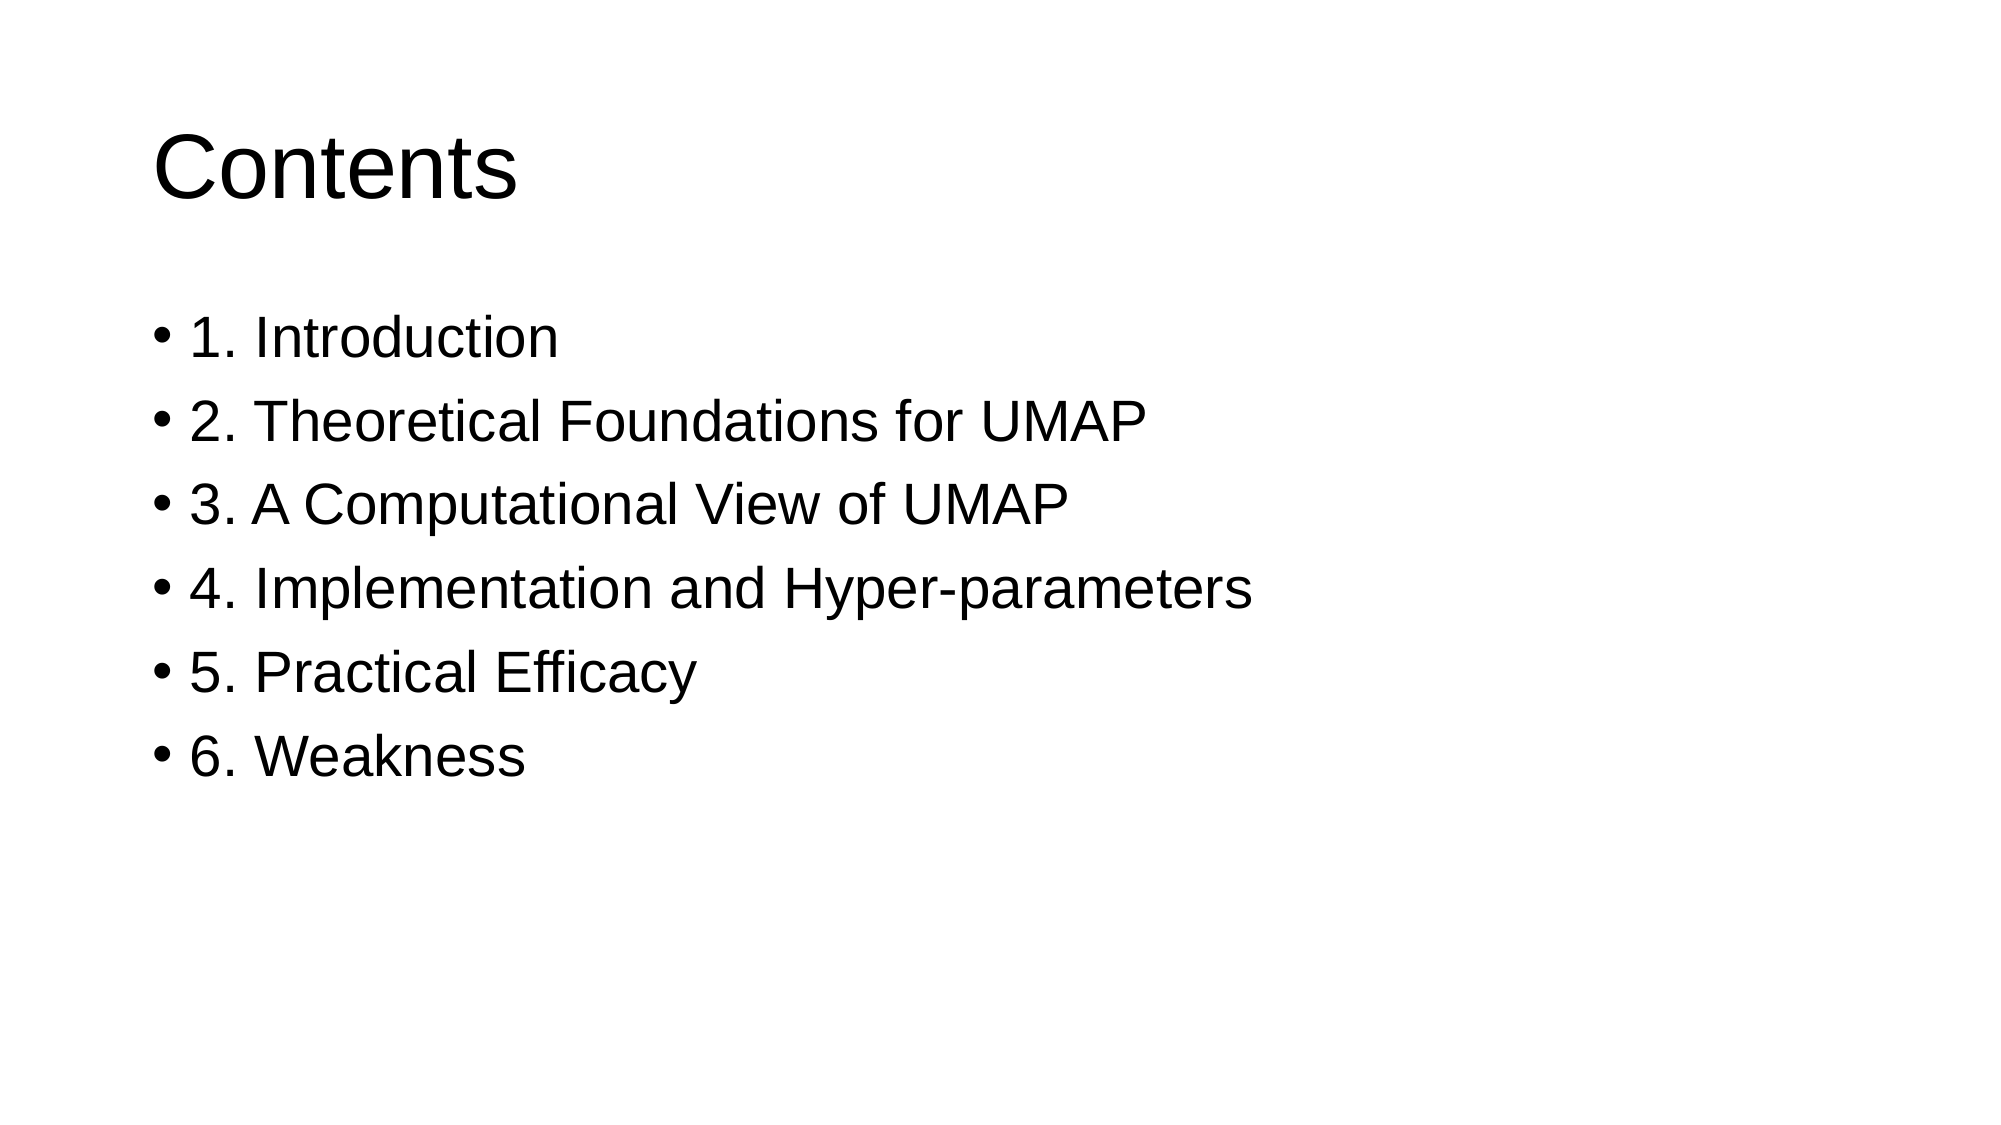

# Contents
1. Introduction
2. Theoretical Foundations for UMAP
3. A Computational View of UMAP
4. Implementation and Hyper-parameters
5. Practical Efficacy
6. Weakness